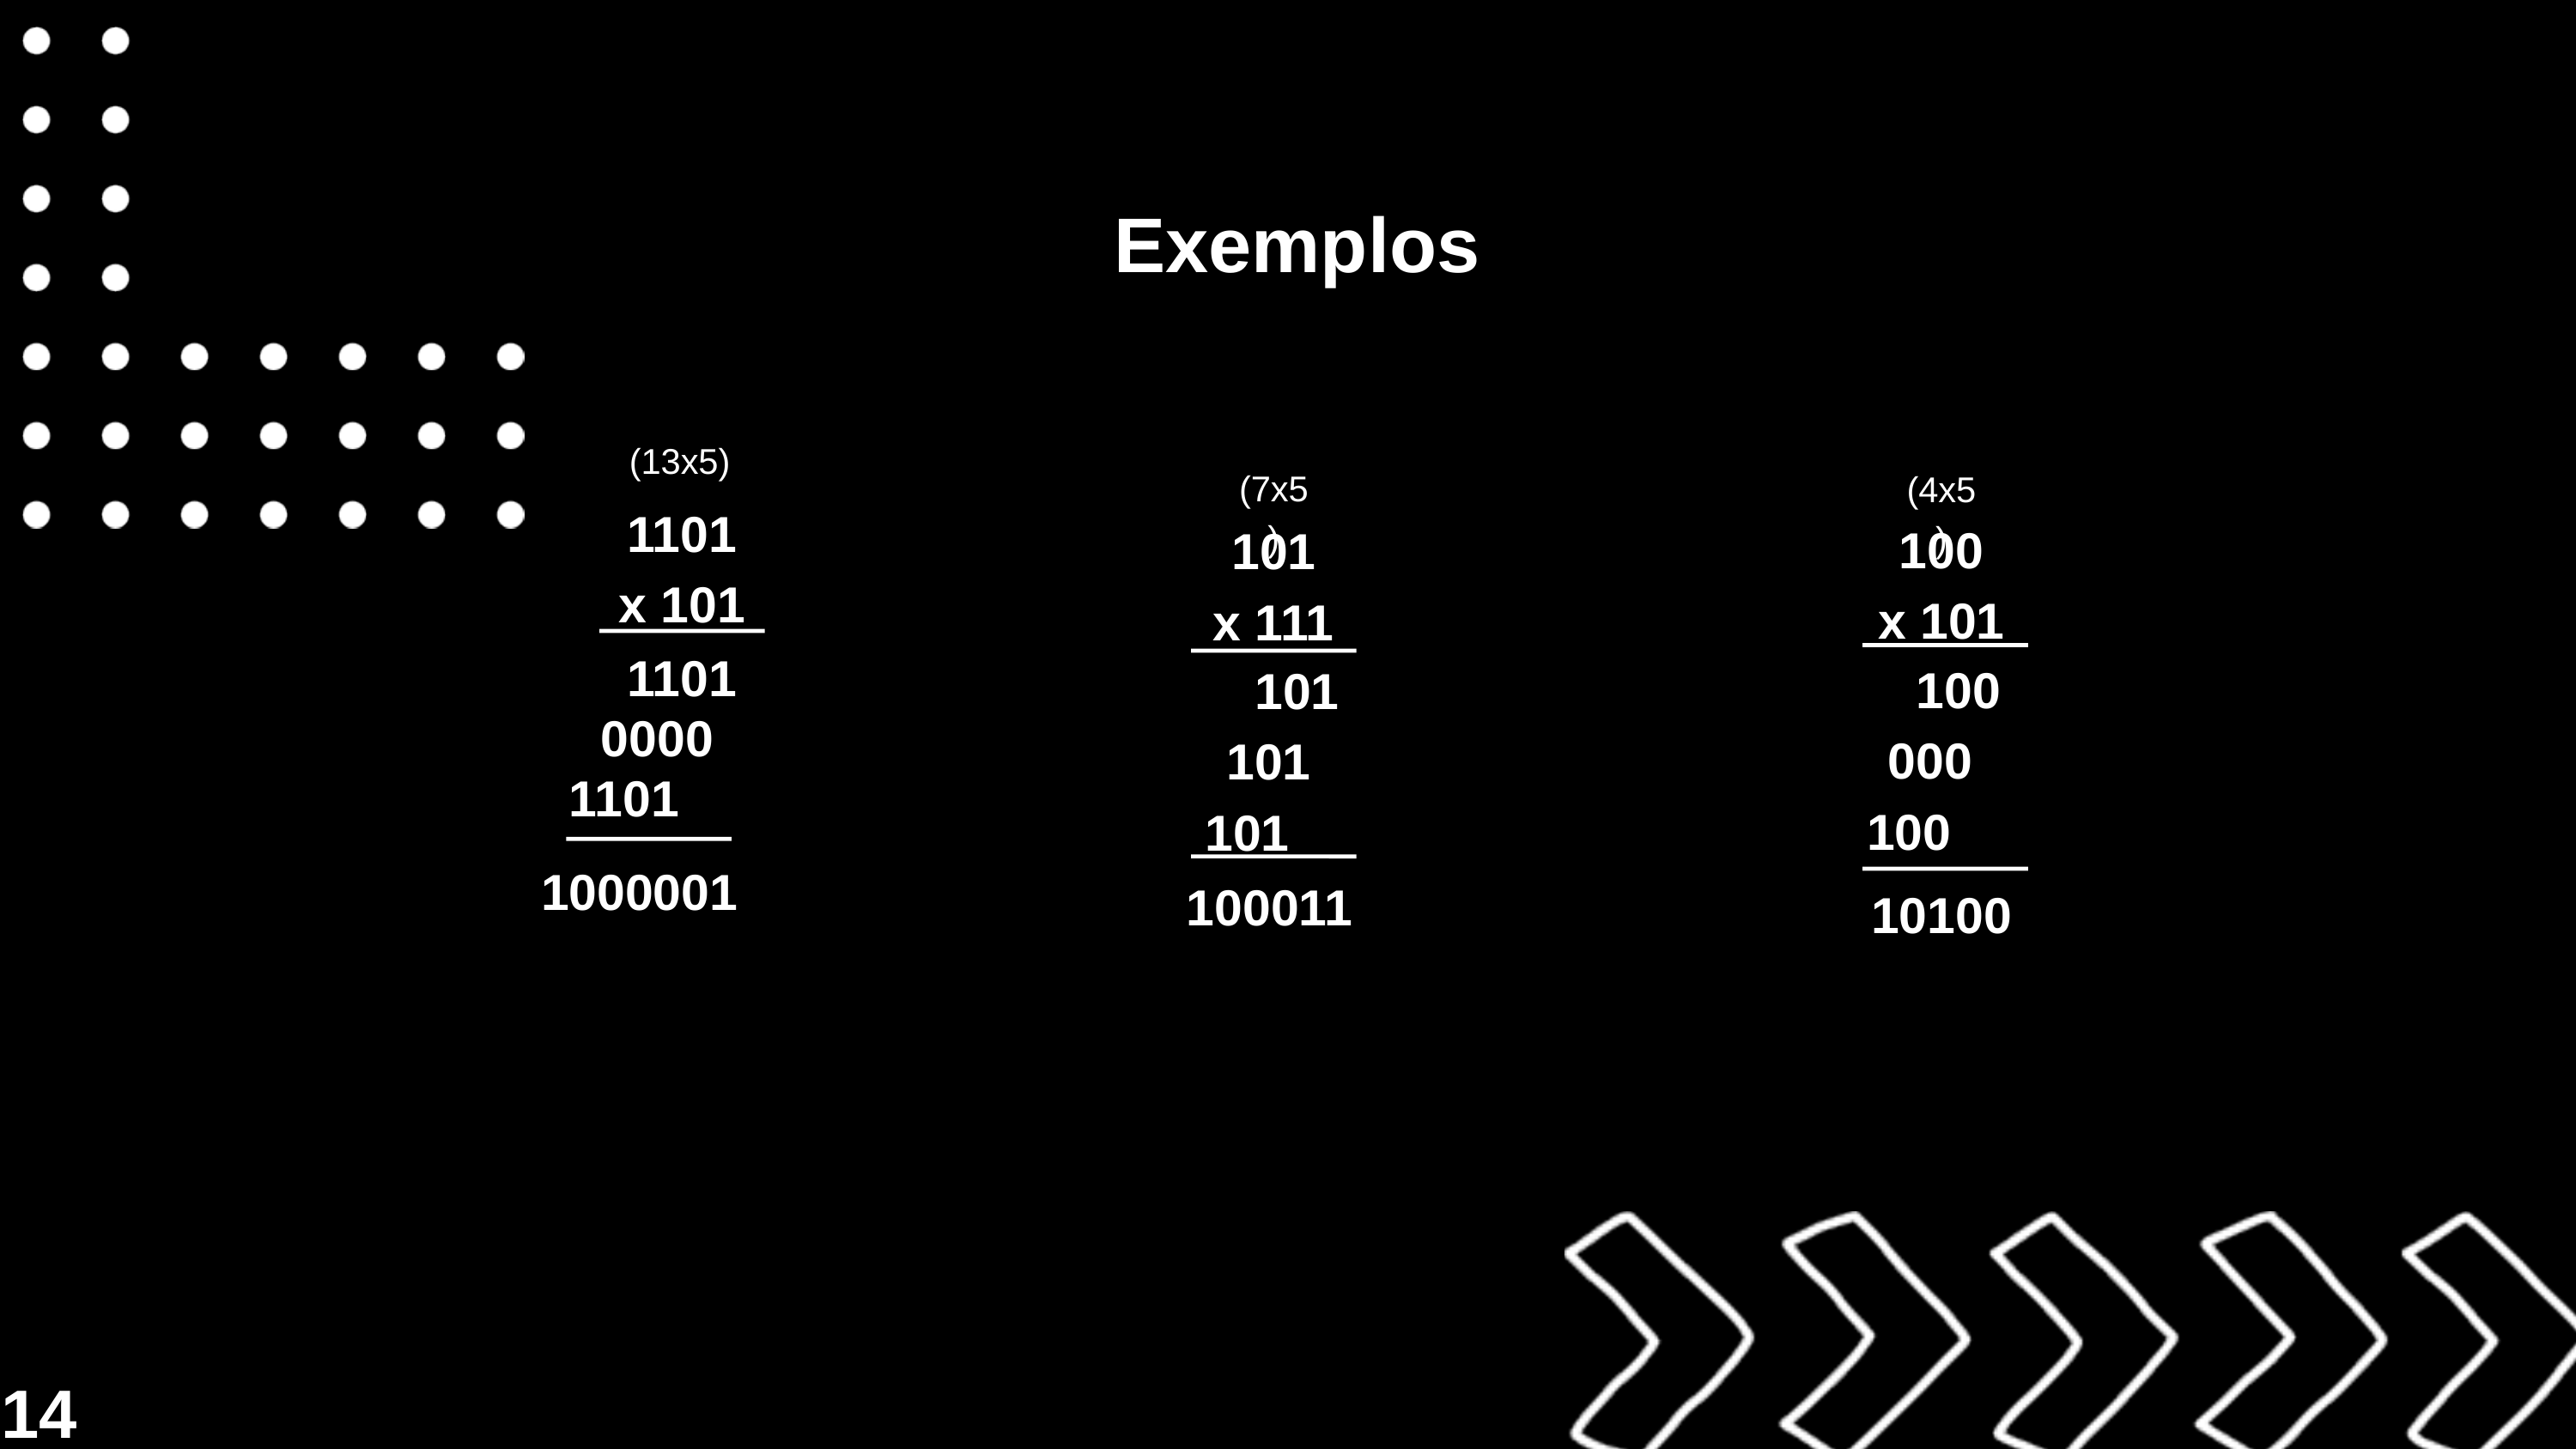

Exemplos
(13x5)
(7x5)
(4x5)
1101
x 101
100
x 101
101
x 111

1101

100
000
100
101
101
101

0000
1101

1000001

100011

10100

14